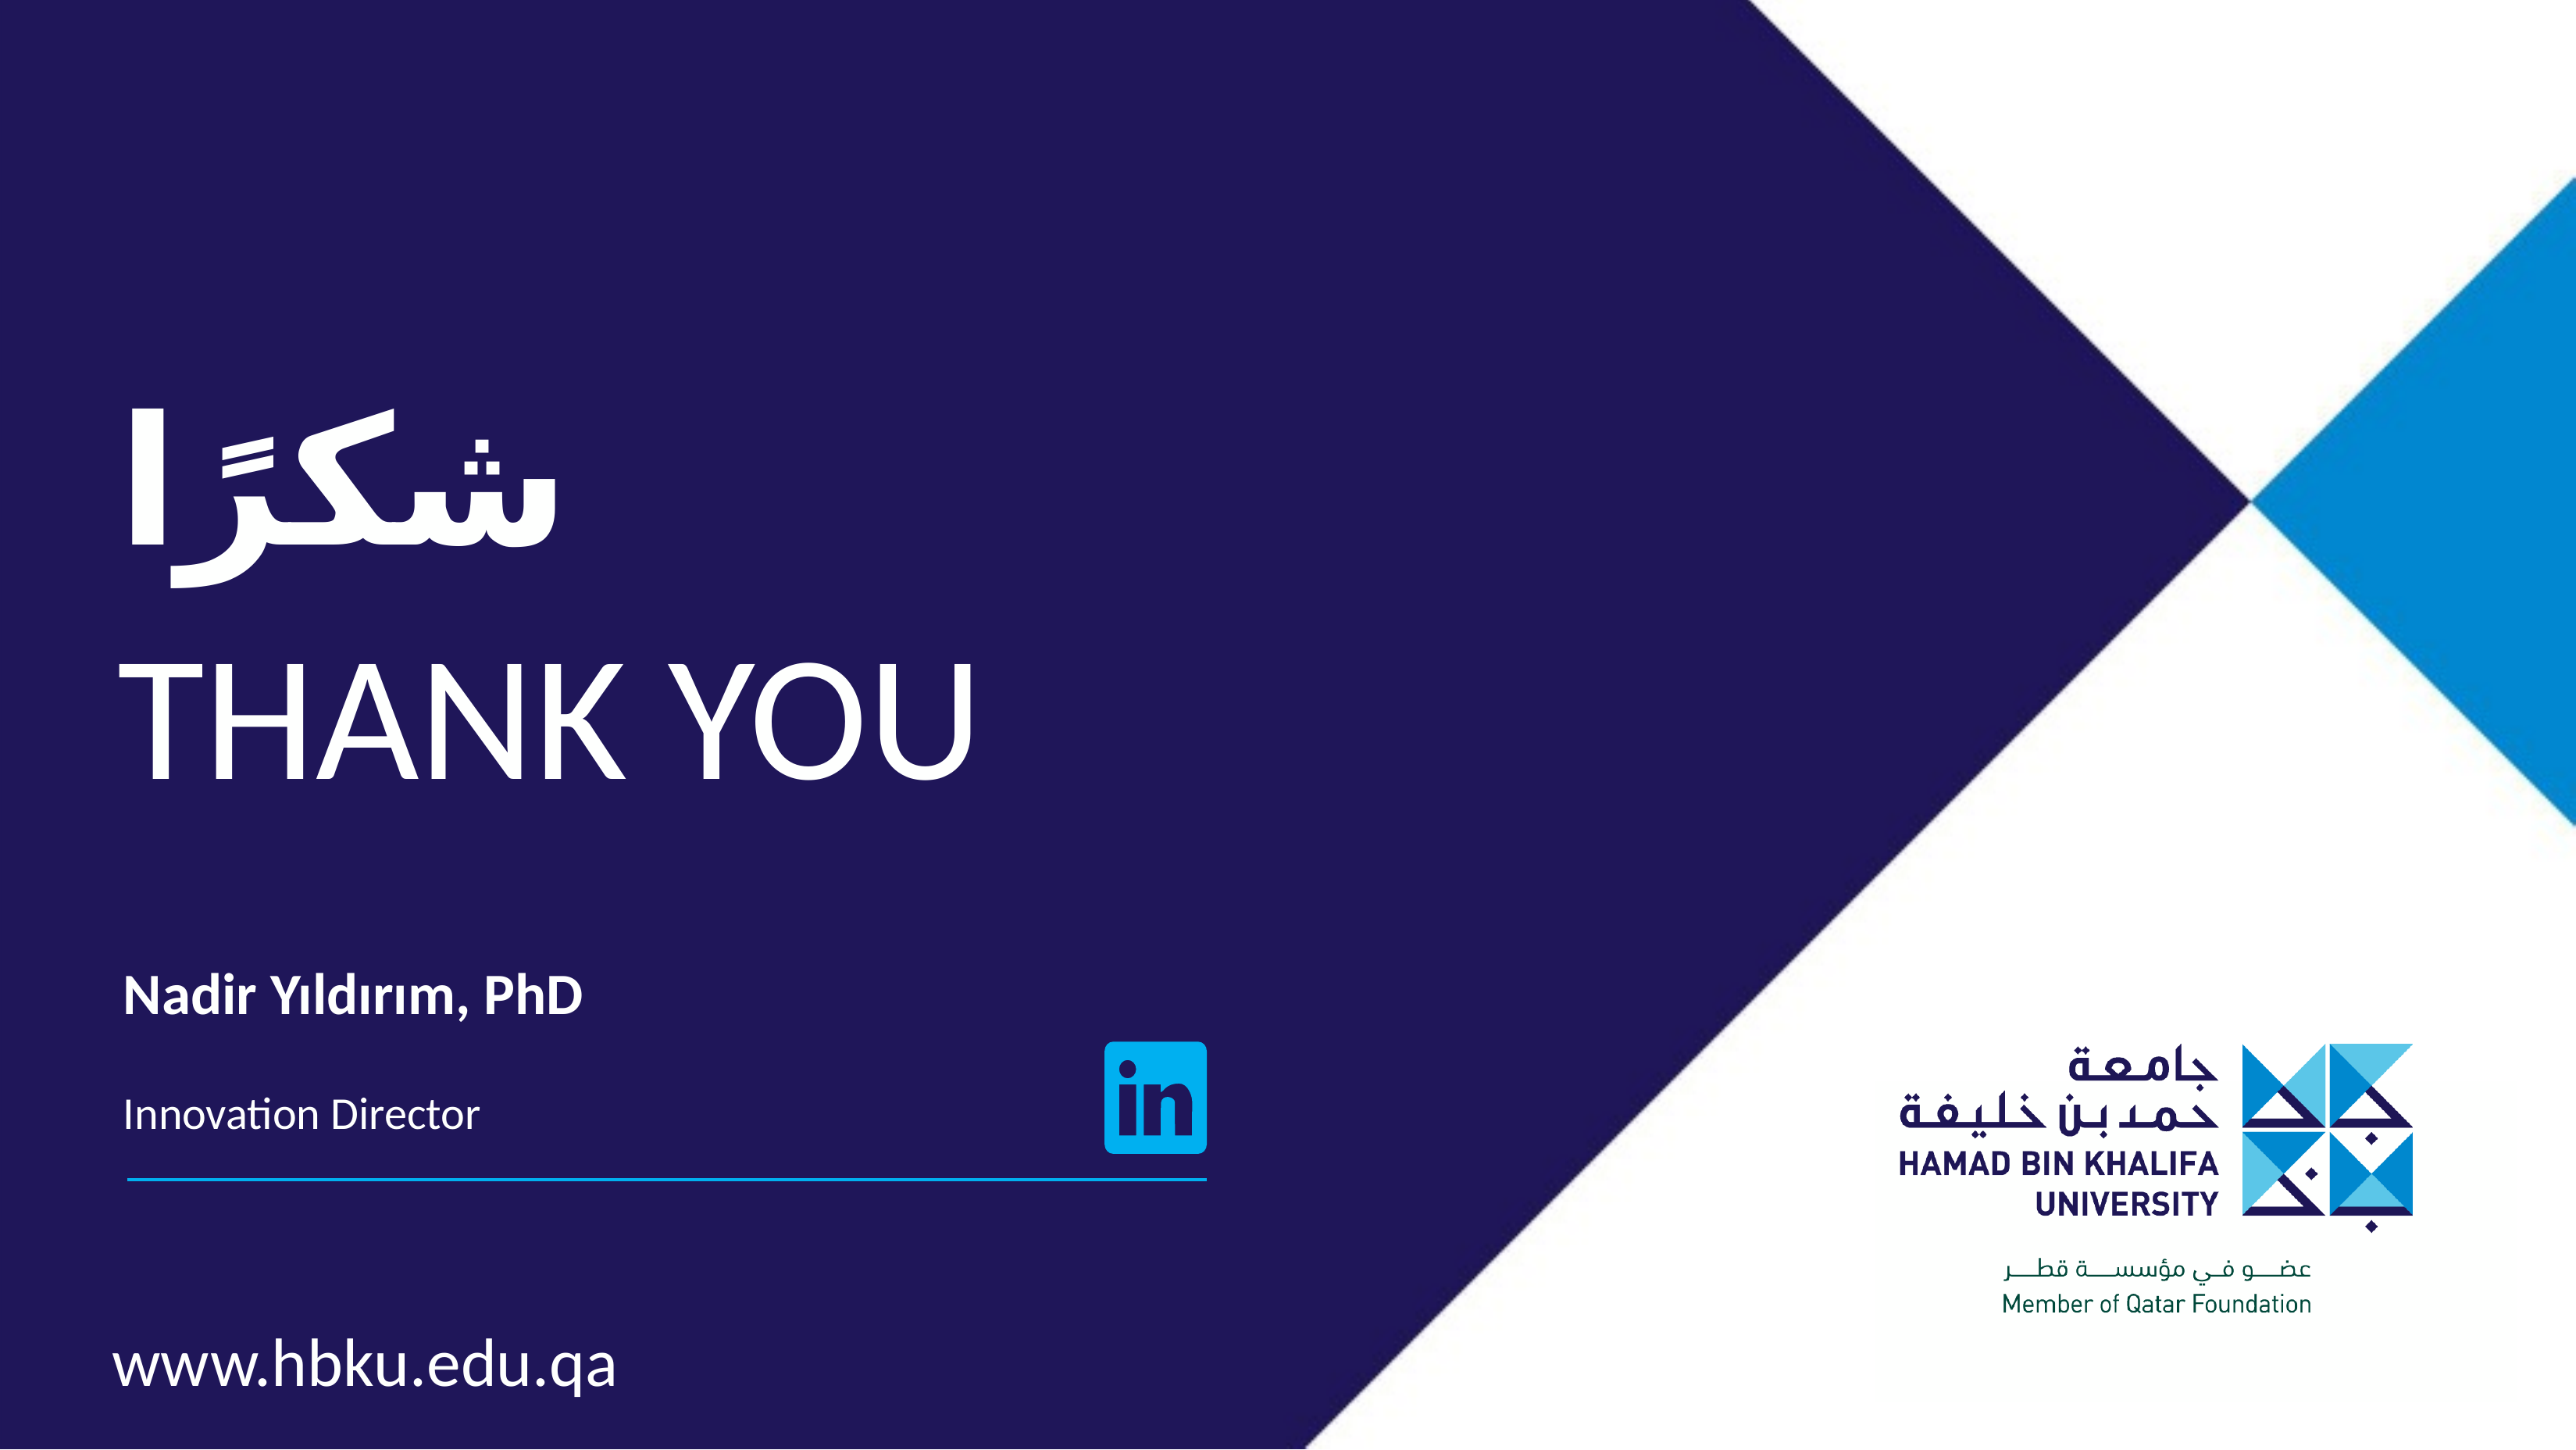

شكرًا

THANK YOU
Nadir Yıldırım, PhD

Innovation Director
www.hbku.edu.qa